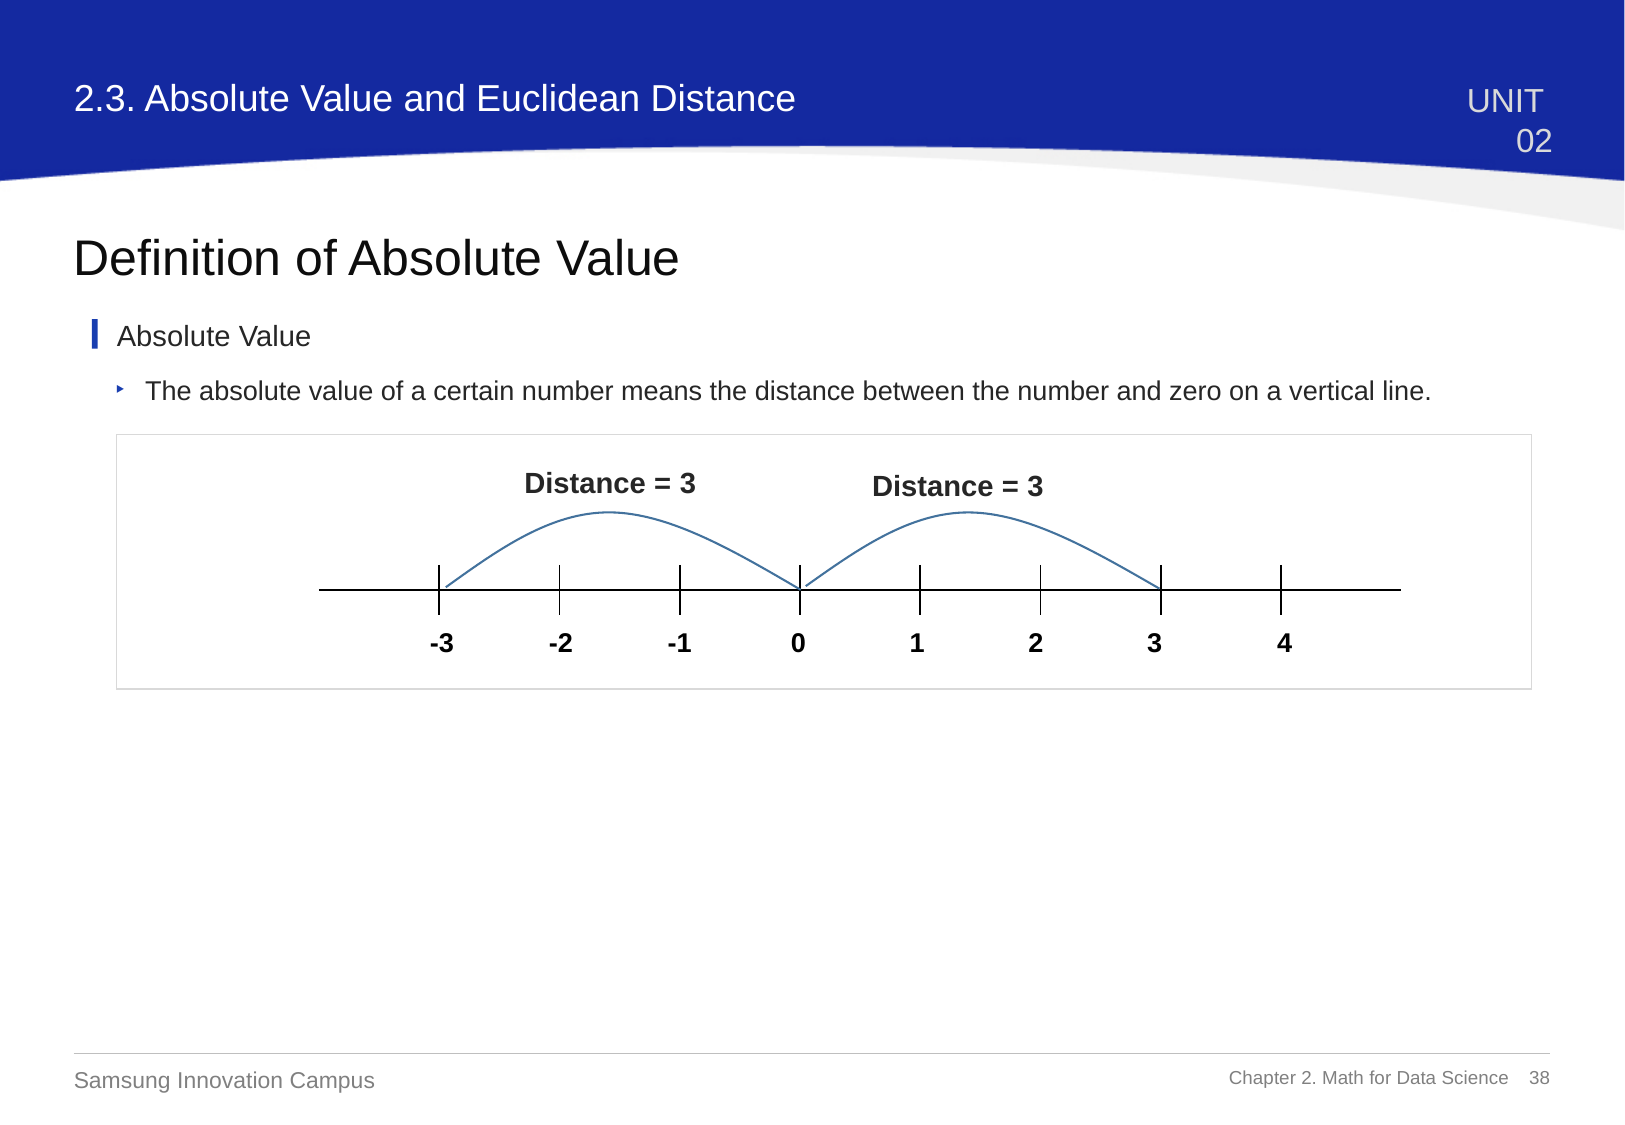

2.3. Absolute Value and Euclidean Distance
UNIT  02
Definition of Absolute Value
Absolute Value

The absolute value of a certain number means the distance between the number and zero on a vertical line.

Distance = 3
Distance = 3

|  |  |  |  |  |  |  |  |  |
| --- | --- | --- | --- | --- | --- | --- | --- | --- |
|  |  |  |  |  |  |  |  |  |
| --- | --- | --- | --- | --- | --- | --- | --- | --- |
-3
-2
-1
0
1
2
3
4